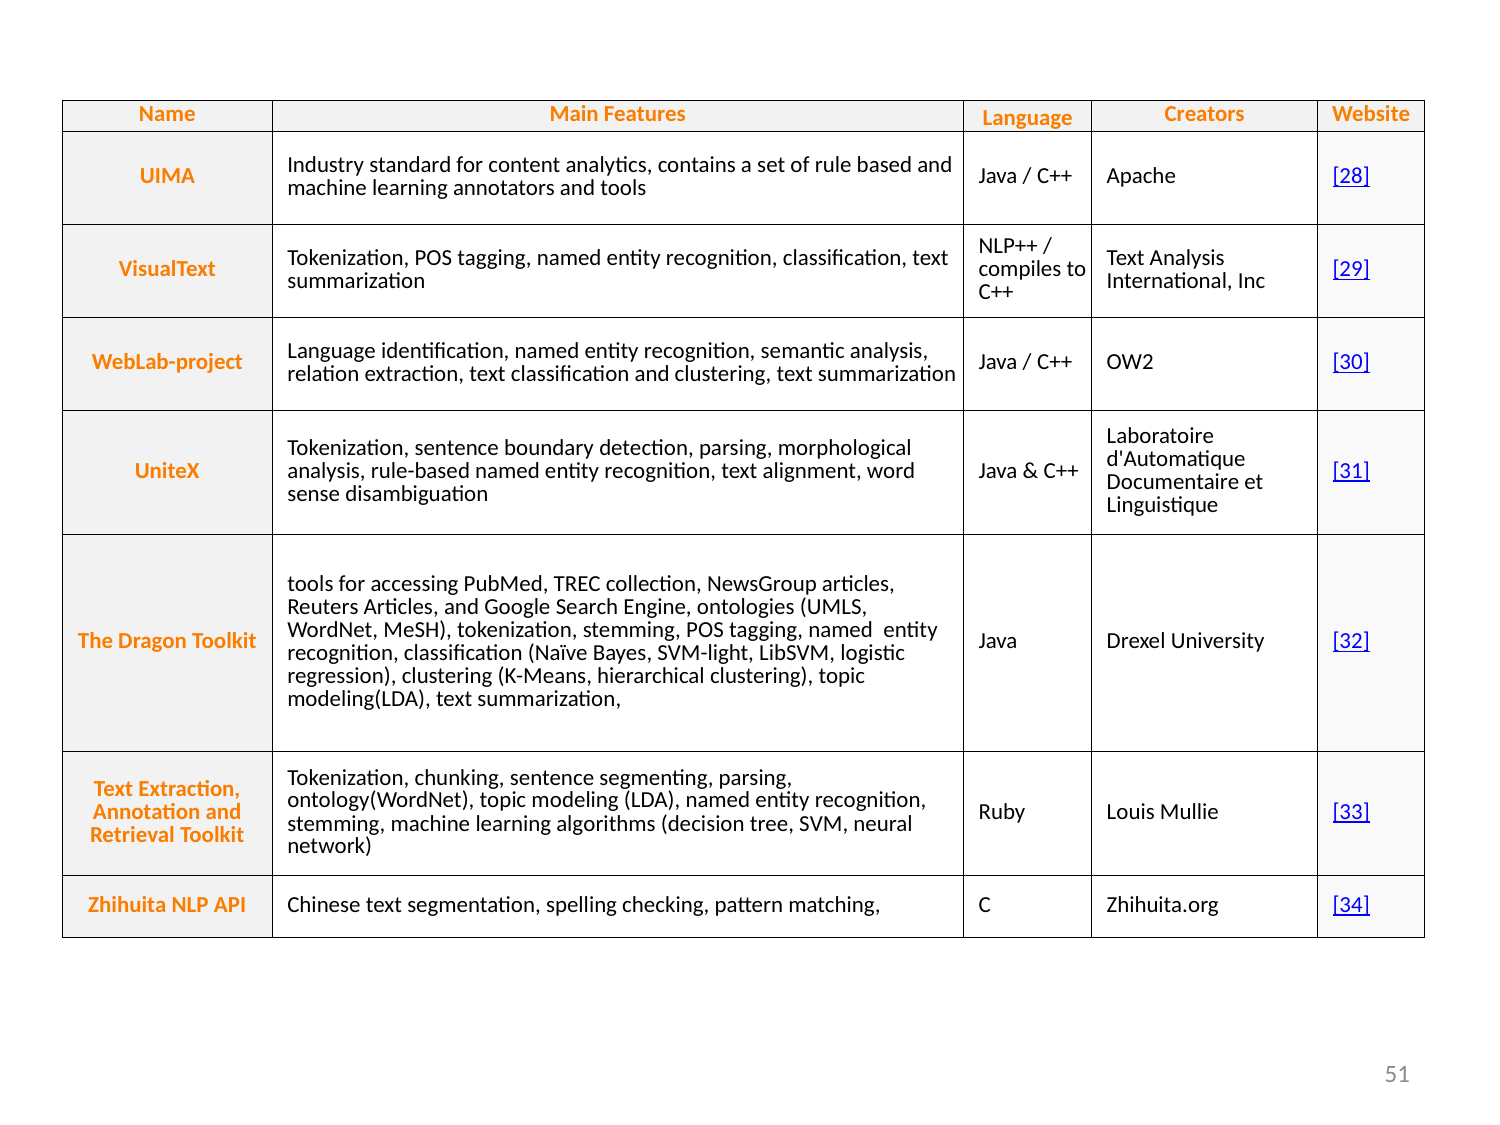

| Name | Main Features | Language | Creators | Website |
| --- | --- | --- | --- | --- |
| UIMA | Industry standard for content analytics, contains a set of rule based and machine learning annotators and tools | Java / C++ | Apache | [28] |
| VisualText | Tokenization, POS tagging, named entity recognition, classification, text summarization | NLP++ / compiles to C++ | Text Analysis International, Inc | [29] |
| WebLab-project | Language identification, named entity recognition, semantic analysis, relation extraction, text classification and clustering, text summarization | Java / C++ | OW2 | [30] |
| UniteX | Tokenization, sentence boundary detection, parsing, morphological analysis, rule-based named entity recognition, text alignment, word sense disambiguation | Java & C++ | Laboratoire d'Automatique Documentaire et Linguistique | [31] |
| The Dragon Toolkit | tools for accessing PubMed, TREC collection, NewsGroup articles, Reuters Articles, and Google Search Engine, ontologies (UMLS, WordNet, MeSH), tokenization, stemming, POS tagging, named entity recognition, classification (Naïve Bayes, SVM-light, LibSVM, logistic regression), clustering (K-Means, hierarchical clustering), topic modeling(LDA), text summarization, | Java | Drexel University | [32] |
| Text Extraction, Annotation and Retrieval Toolkit | Tokenization, chunking, sentence segmenting, parsing, ontology(WordNet), topic modeling (LDA), named entity recognition, stemming, machine learning algorithms (decision tree, SVM, neural network) | Ruby | Louis Mullie | [33] |
| Zhihuita NLP API | Chinese text segmentation, spelling checking, pattern matching, | C | Zhihuita.org | [34] |
51